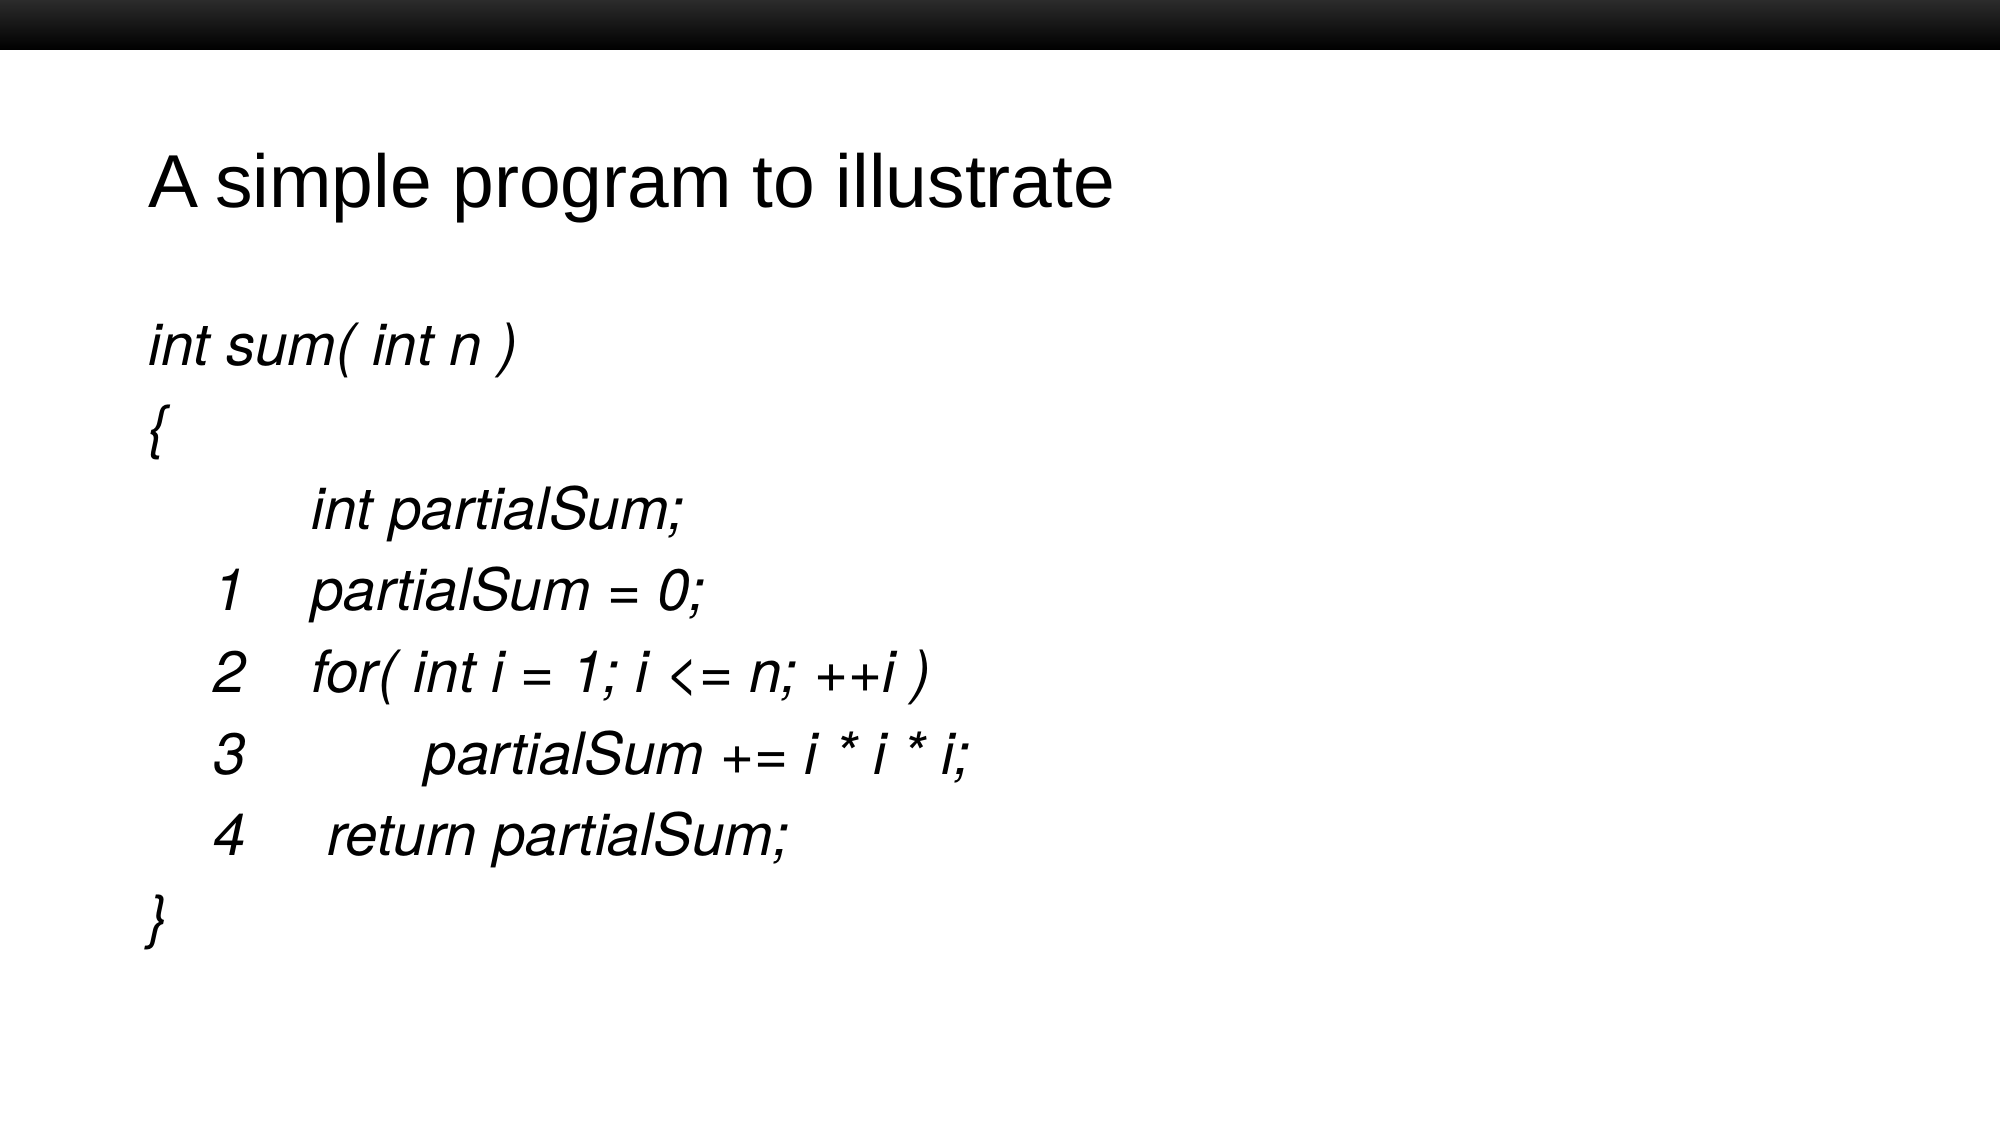

# A simple program to illustrate
int sum( int n )
{
      int partialSum;
1    partialSum = 0;
2    for( int i = 1; i <= n; ++i )
3           partialSum += i * i * i;
4     return partialSum;
}